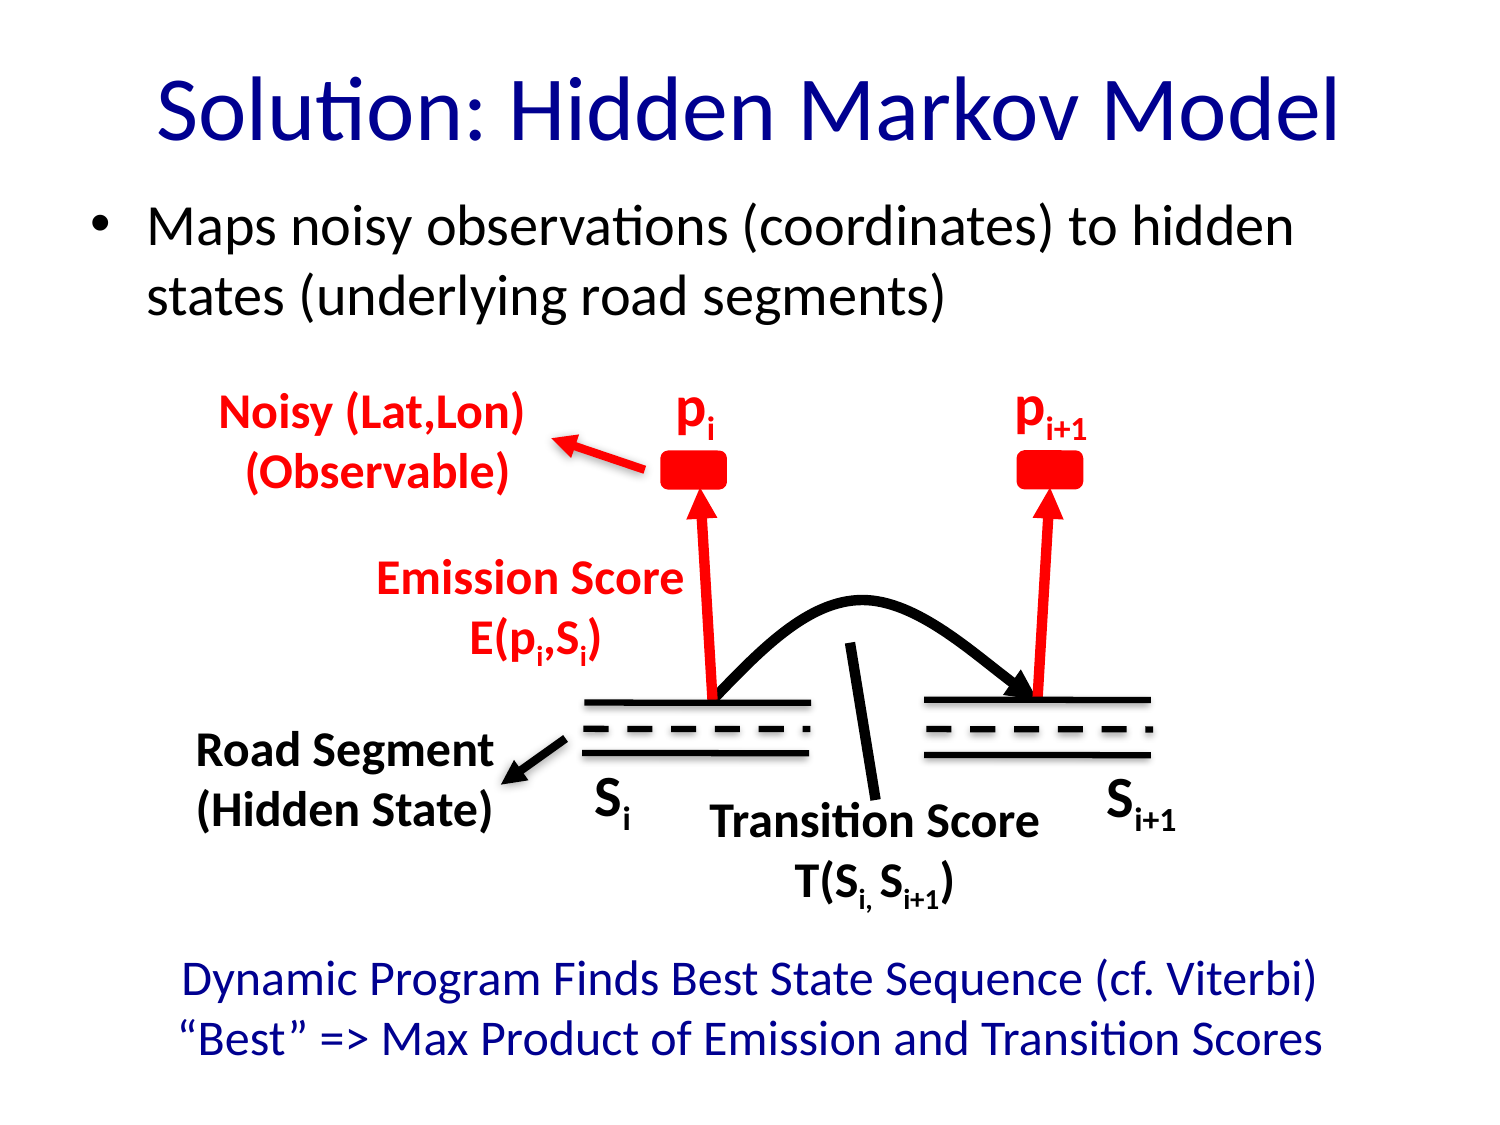

# Solution: Hidden Markov Model
Maps noisy observations (coordinates) to hidden states (underlying road segments)
pi+1
pi
Noisy (Lat,Lon)
(Observable)

Emission Score
E(pi,Si)

Road Segment
(Hidden State)

Si
Si+1
Transition Score
T(Si, Si+1)

Dynamic Program Finds Best State Sequence (cf. Viterbi)
“Best” => Max Product of Emission and Transition Scores